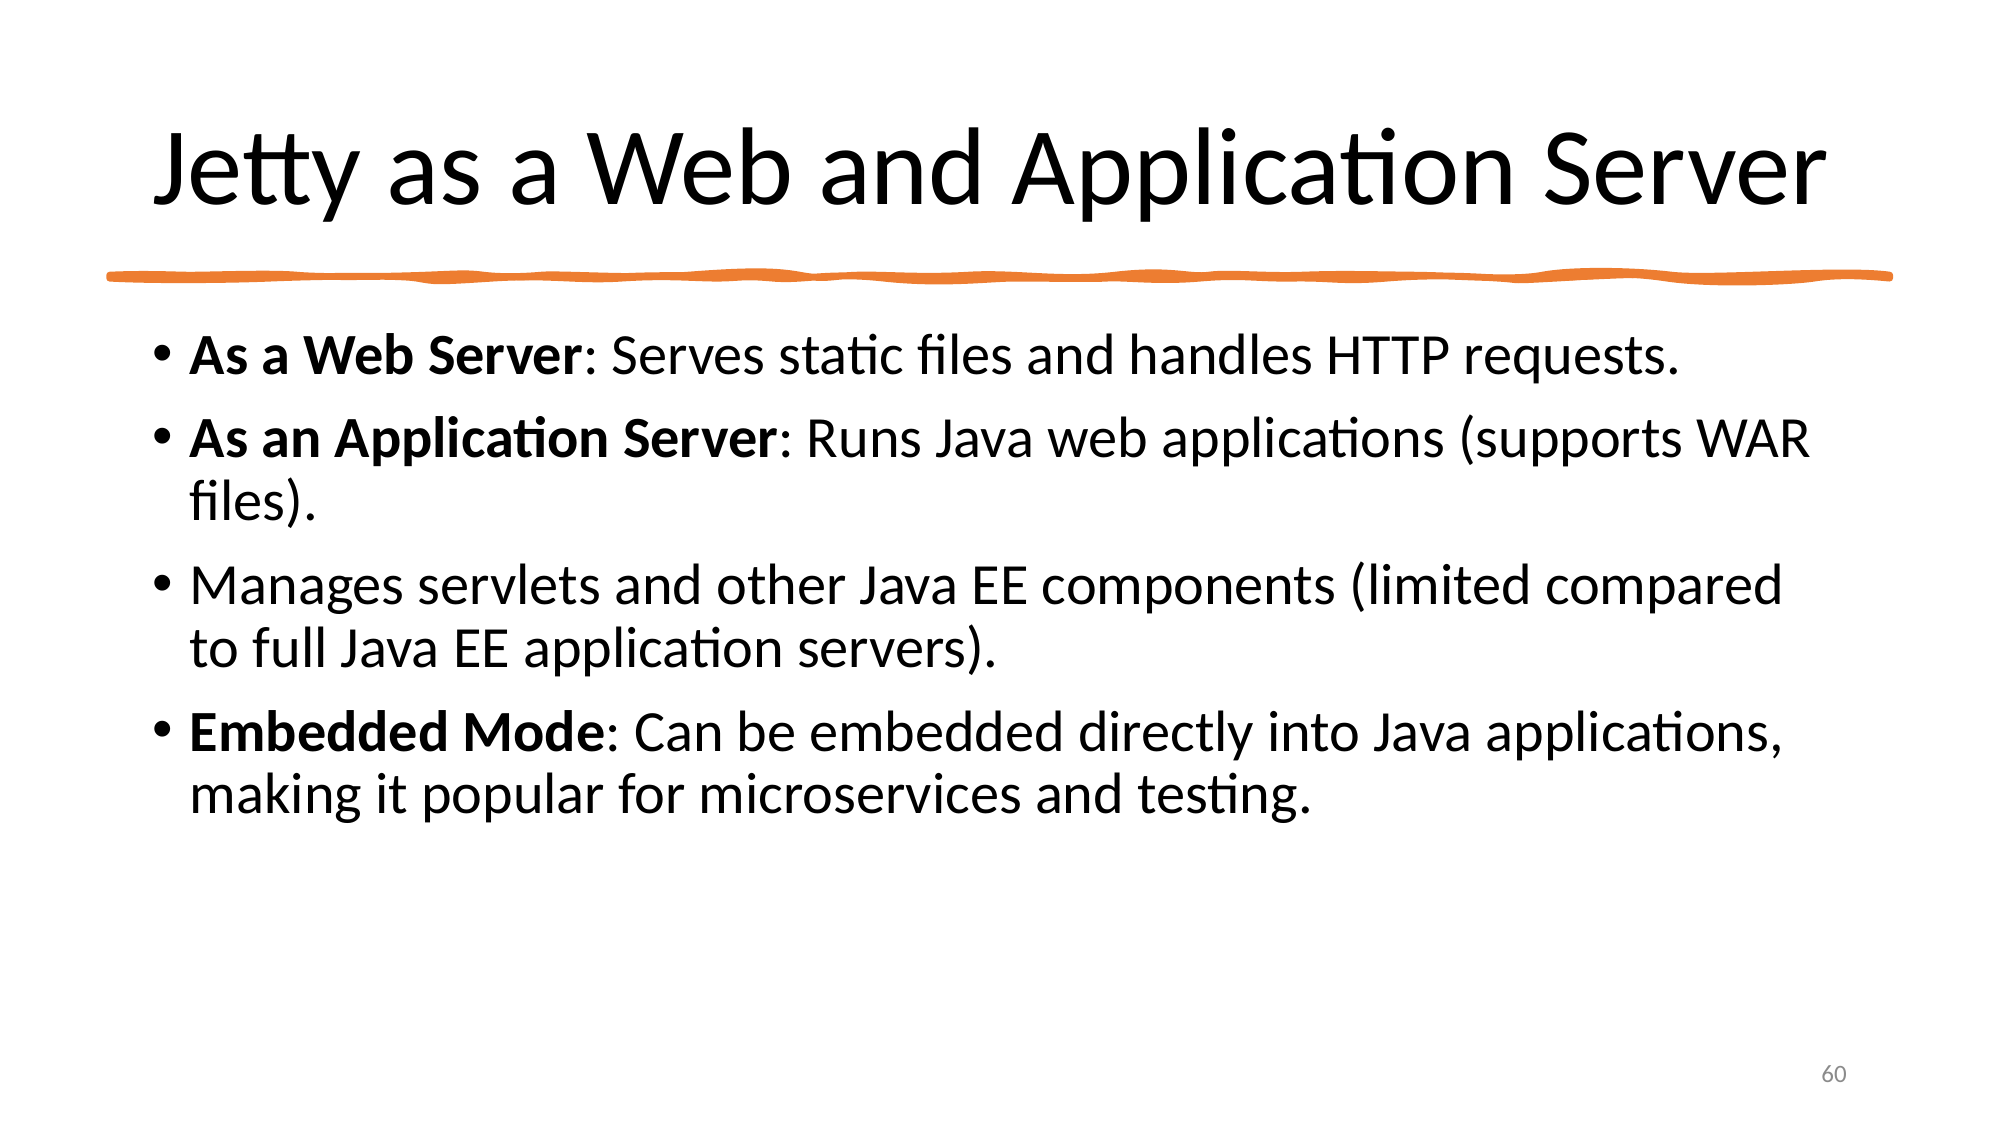

# Jetty as a Web and Application Server

As a Web Server: Serves static files and handles HTTP requests.
As an Application Server: Runs Java web applications (supports WAR files).
Manages servlets and other Java EE components (limited compared to full Java EE application servers).
Embedded Mode: Can be embedded directly into Java applications, making it popular for microservices and testing.
60